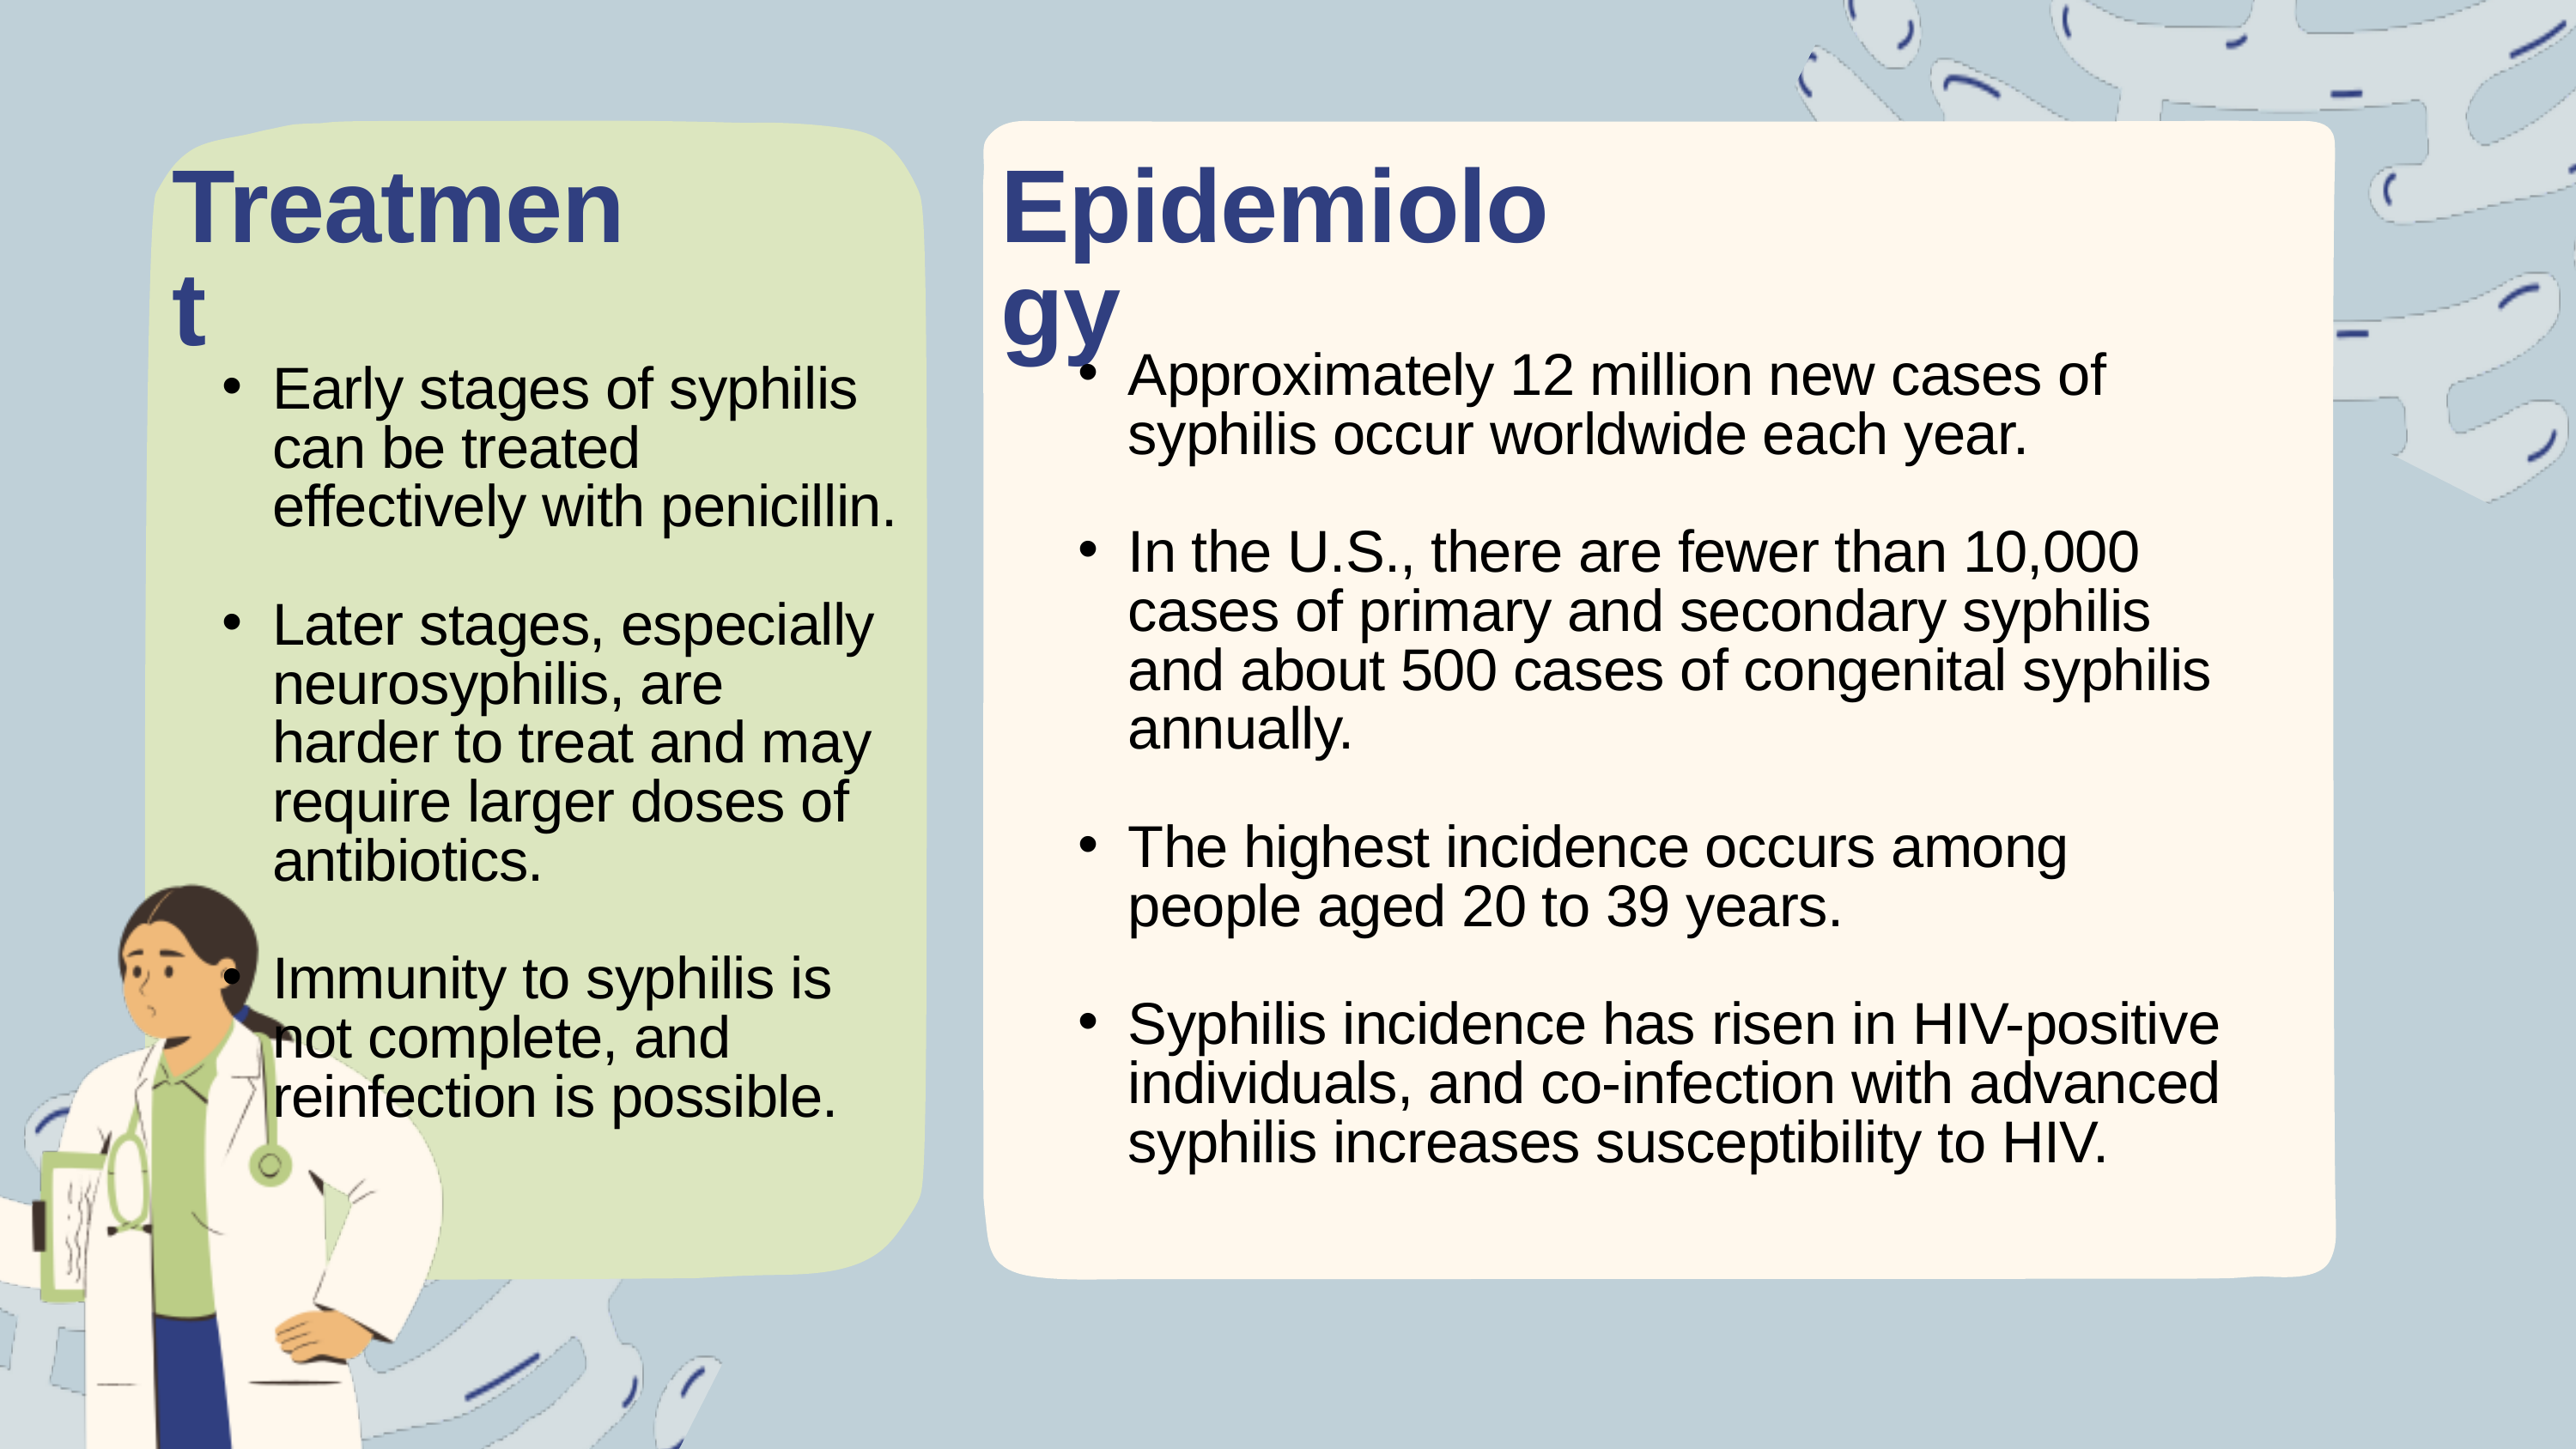

Treatment
Epidemiology
Approximately 12 million new cases of syphilis occur worldwide each year.

In the U.S., there are fewer than 10,000 cases of primary and secondary syphilis and about 500 cases of congenital syphilis annually.

The highest incidence occurs among people aged 20 to 39 years.

Syphilis incidence has risen in HIV-positive individuals, and co-infection with advanced syphilis increases susceptibility to HIV.

Early stages of syphilis can be treated effectively with penicillin.

Later stages, especially neurosyphilis, are harder to treat and may require larger doses of antibiotics.

Immunity to syphilis is not complete, and reinfection is possible.